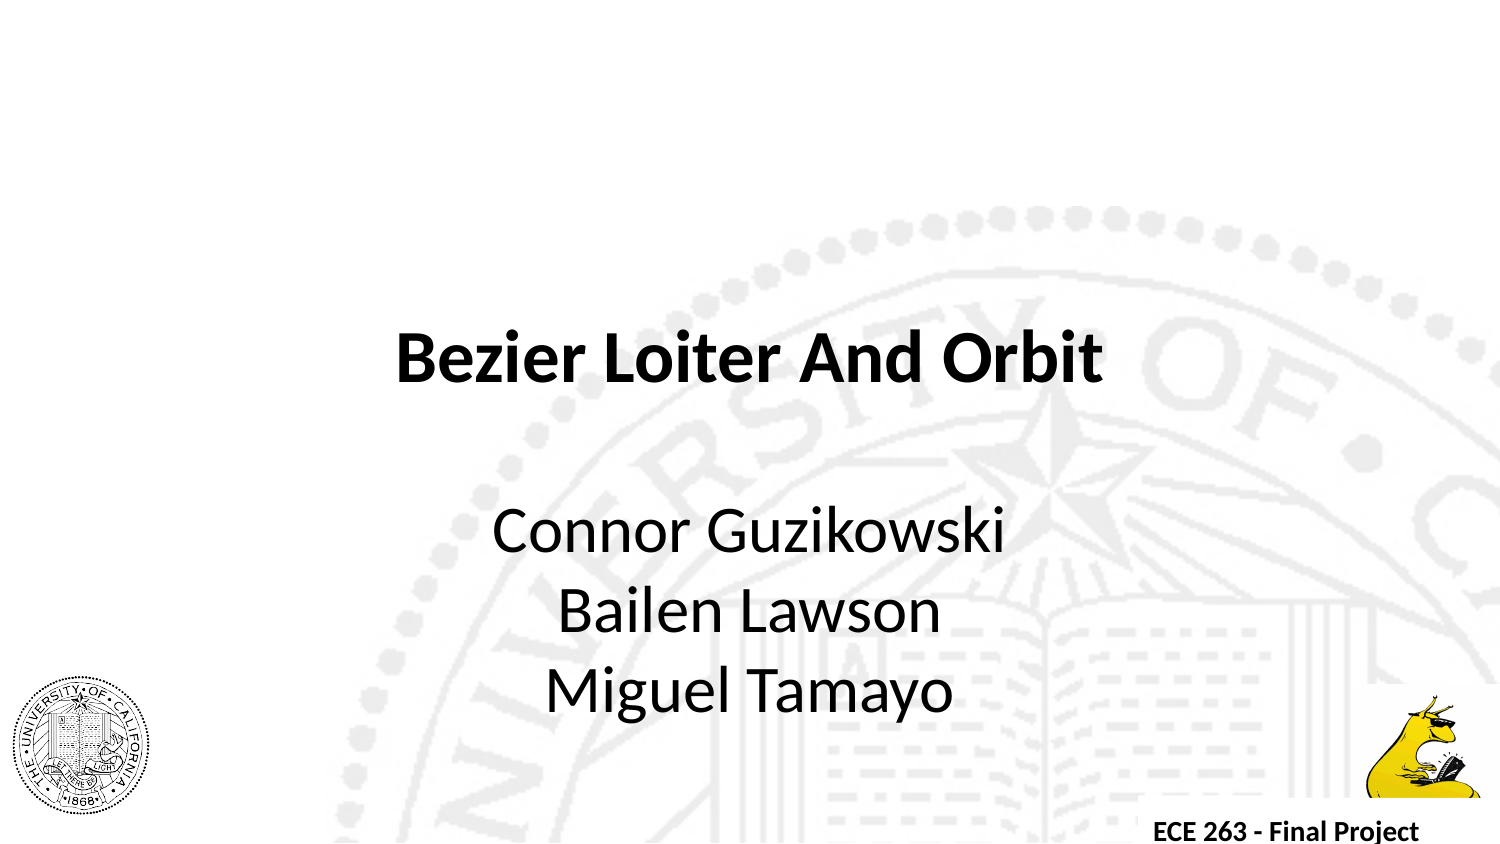

# Bezier Loiter And Orbit
Connor Guzikowski
Bailen Lawson
Miguel Tamayo
ECE 263
ECE 263 - Final Project